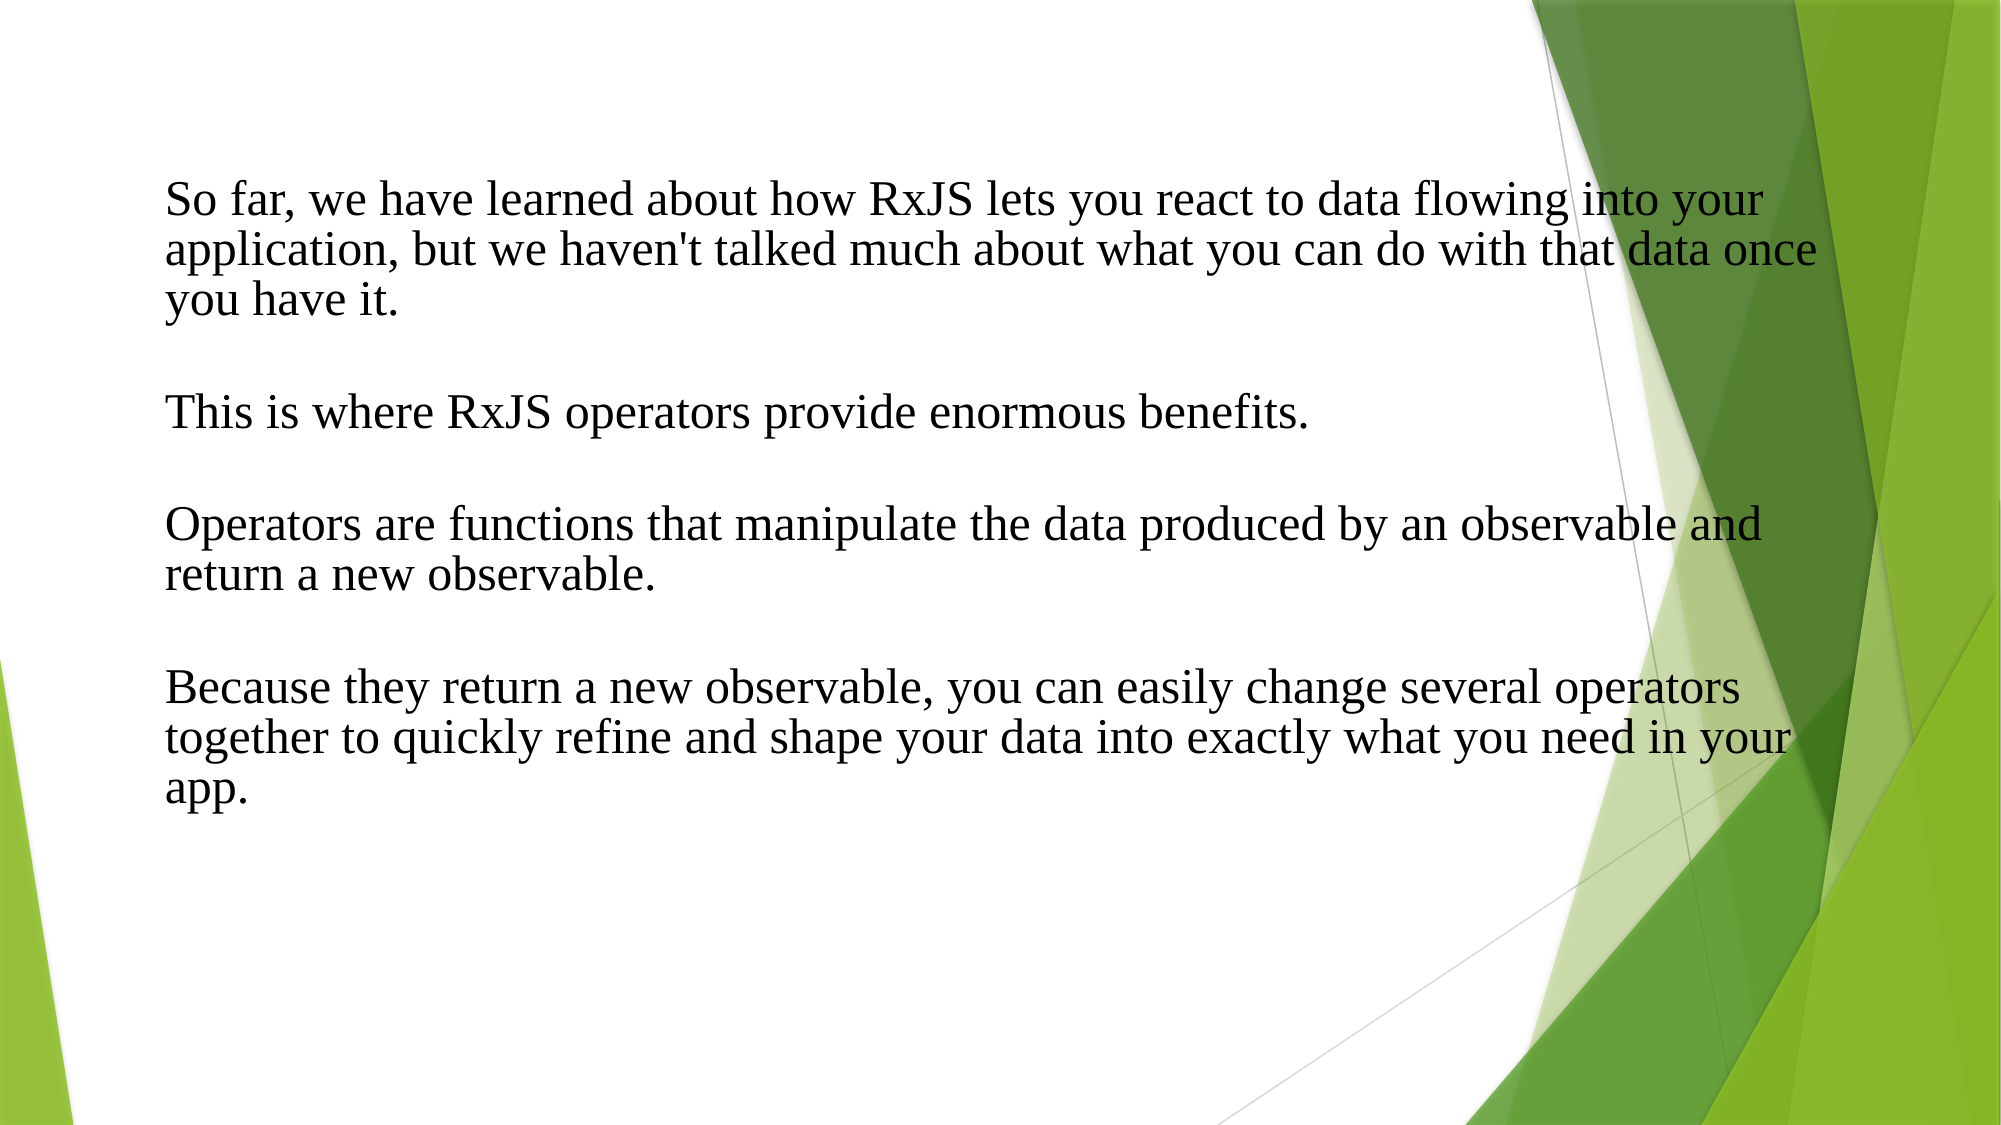

So far, we have learned about how RxJS lets you react to data flowing into your application, but we haven't talked much about what you can do with that data once you have it.
This is where RxJS operators provide enormous benefits.
Operators are functions that manipulate the data produced by an observable and return a new observable.
Because they return a new observable, you can easily change several operators together to quickly refine and shape your data into exactly what you need in your app.